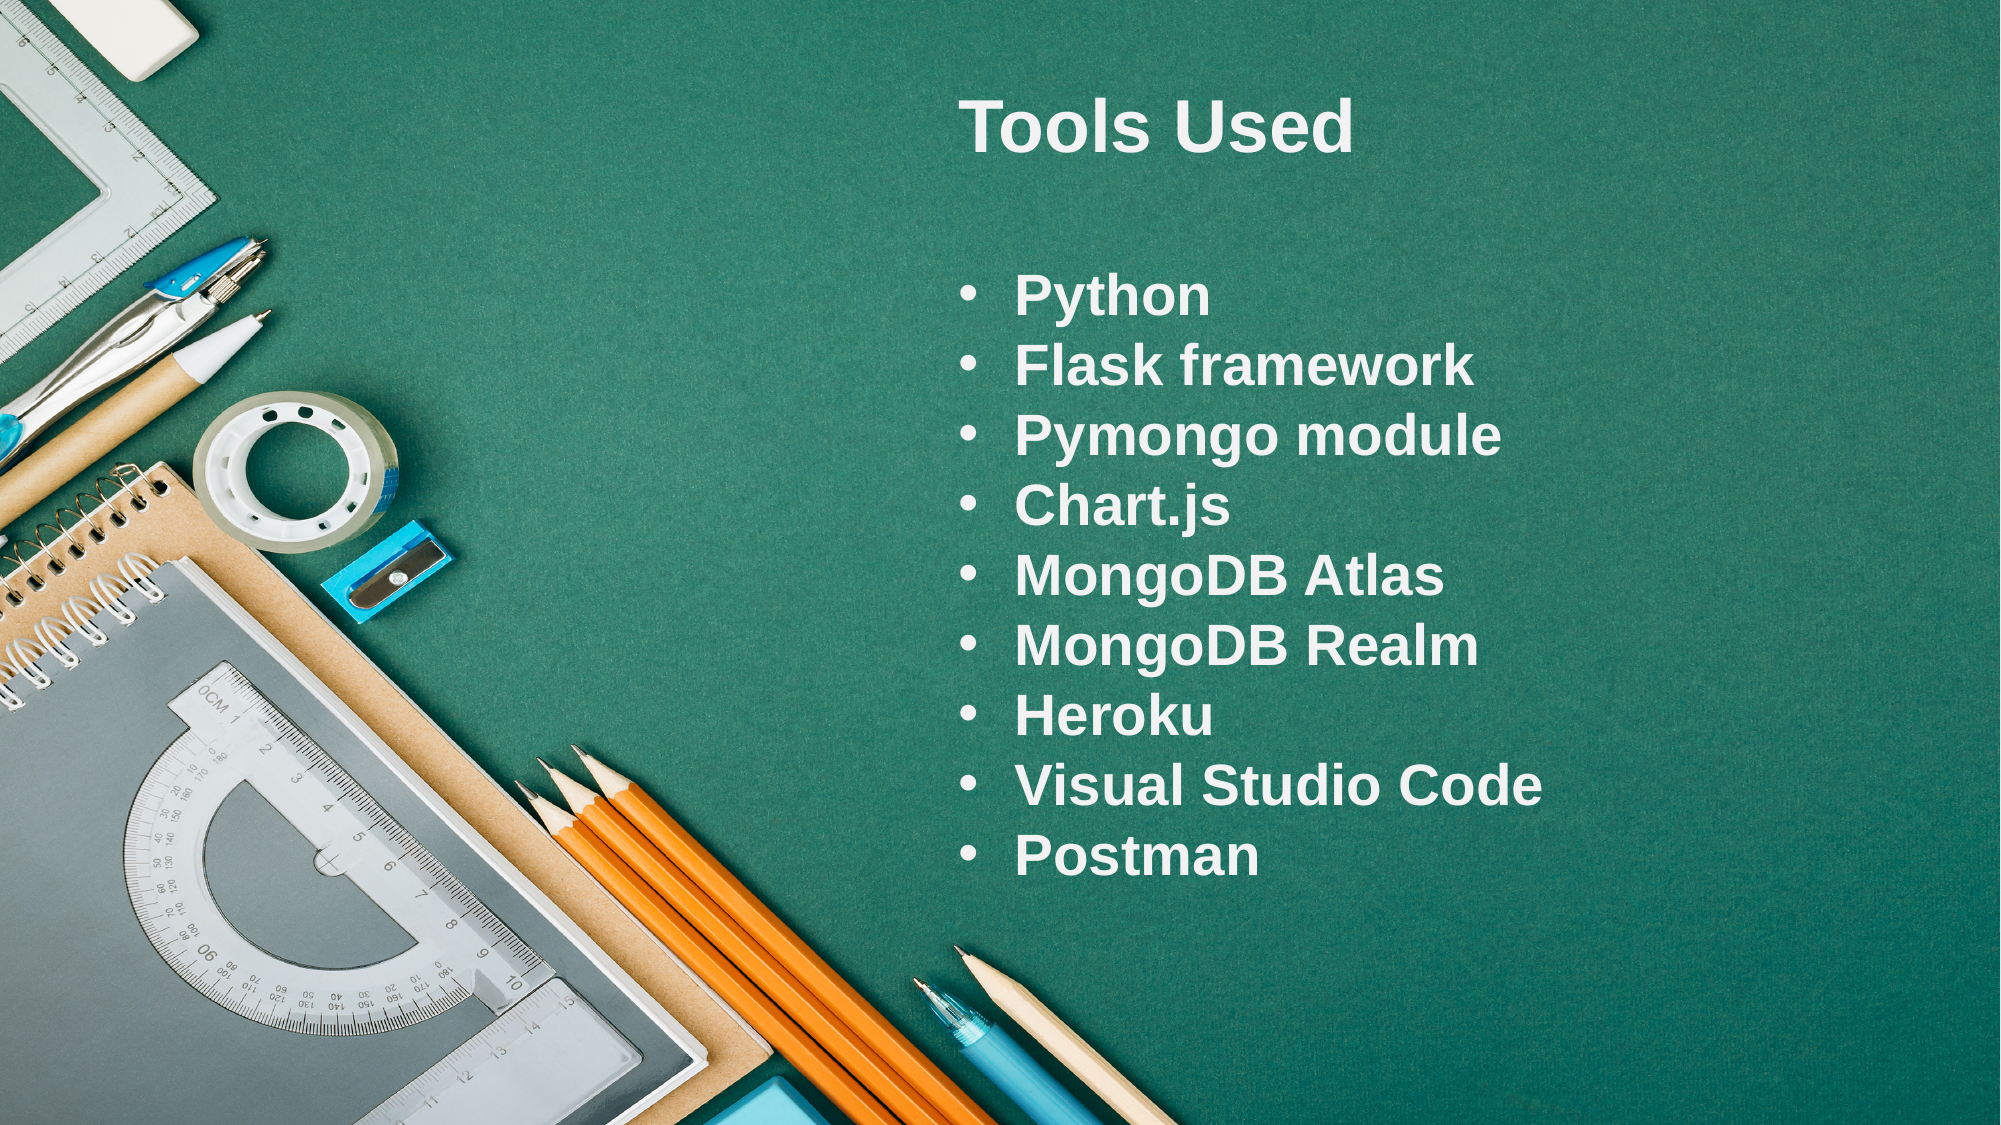

Tools Used

Python
Flask framework
Pymongo module
Chart.js
MongoDB Atlas
MongoDB Realm
Heroku
Visual Studio Code
Postman